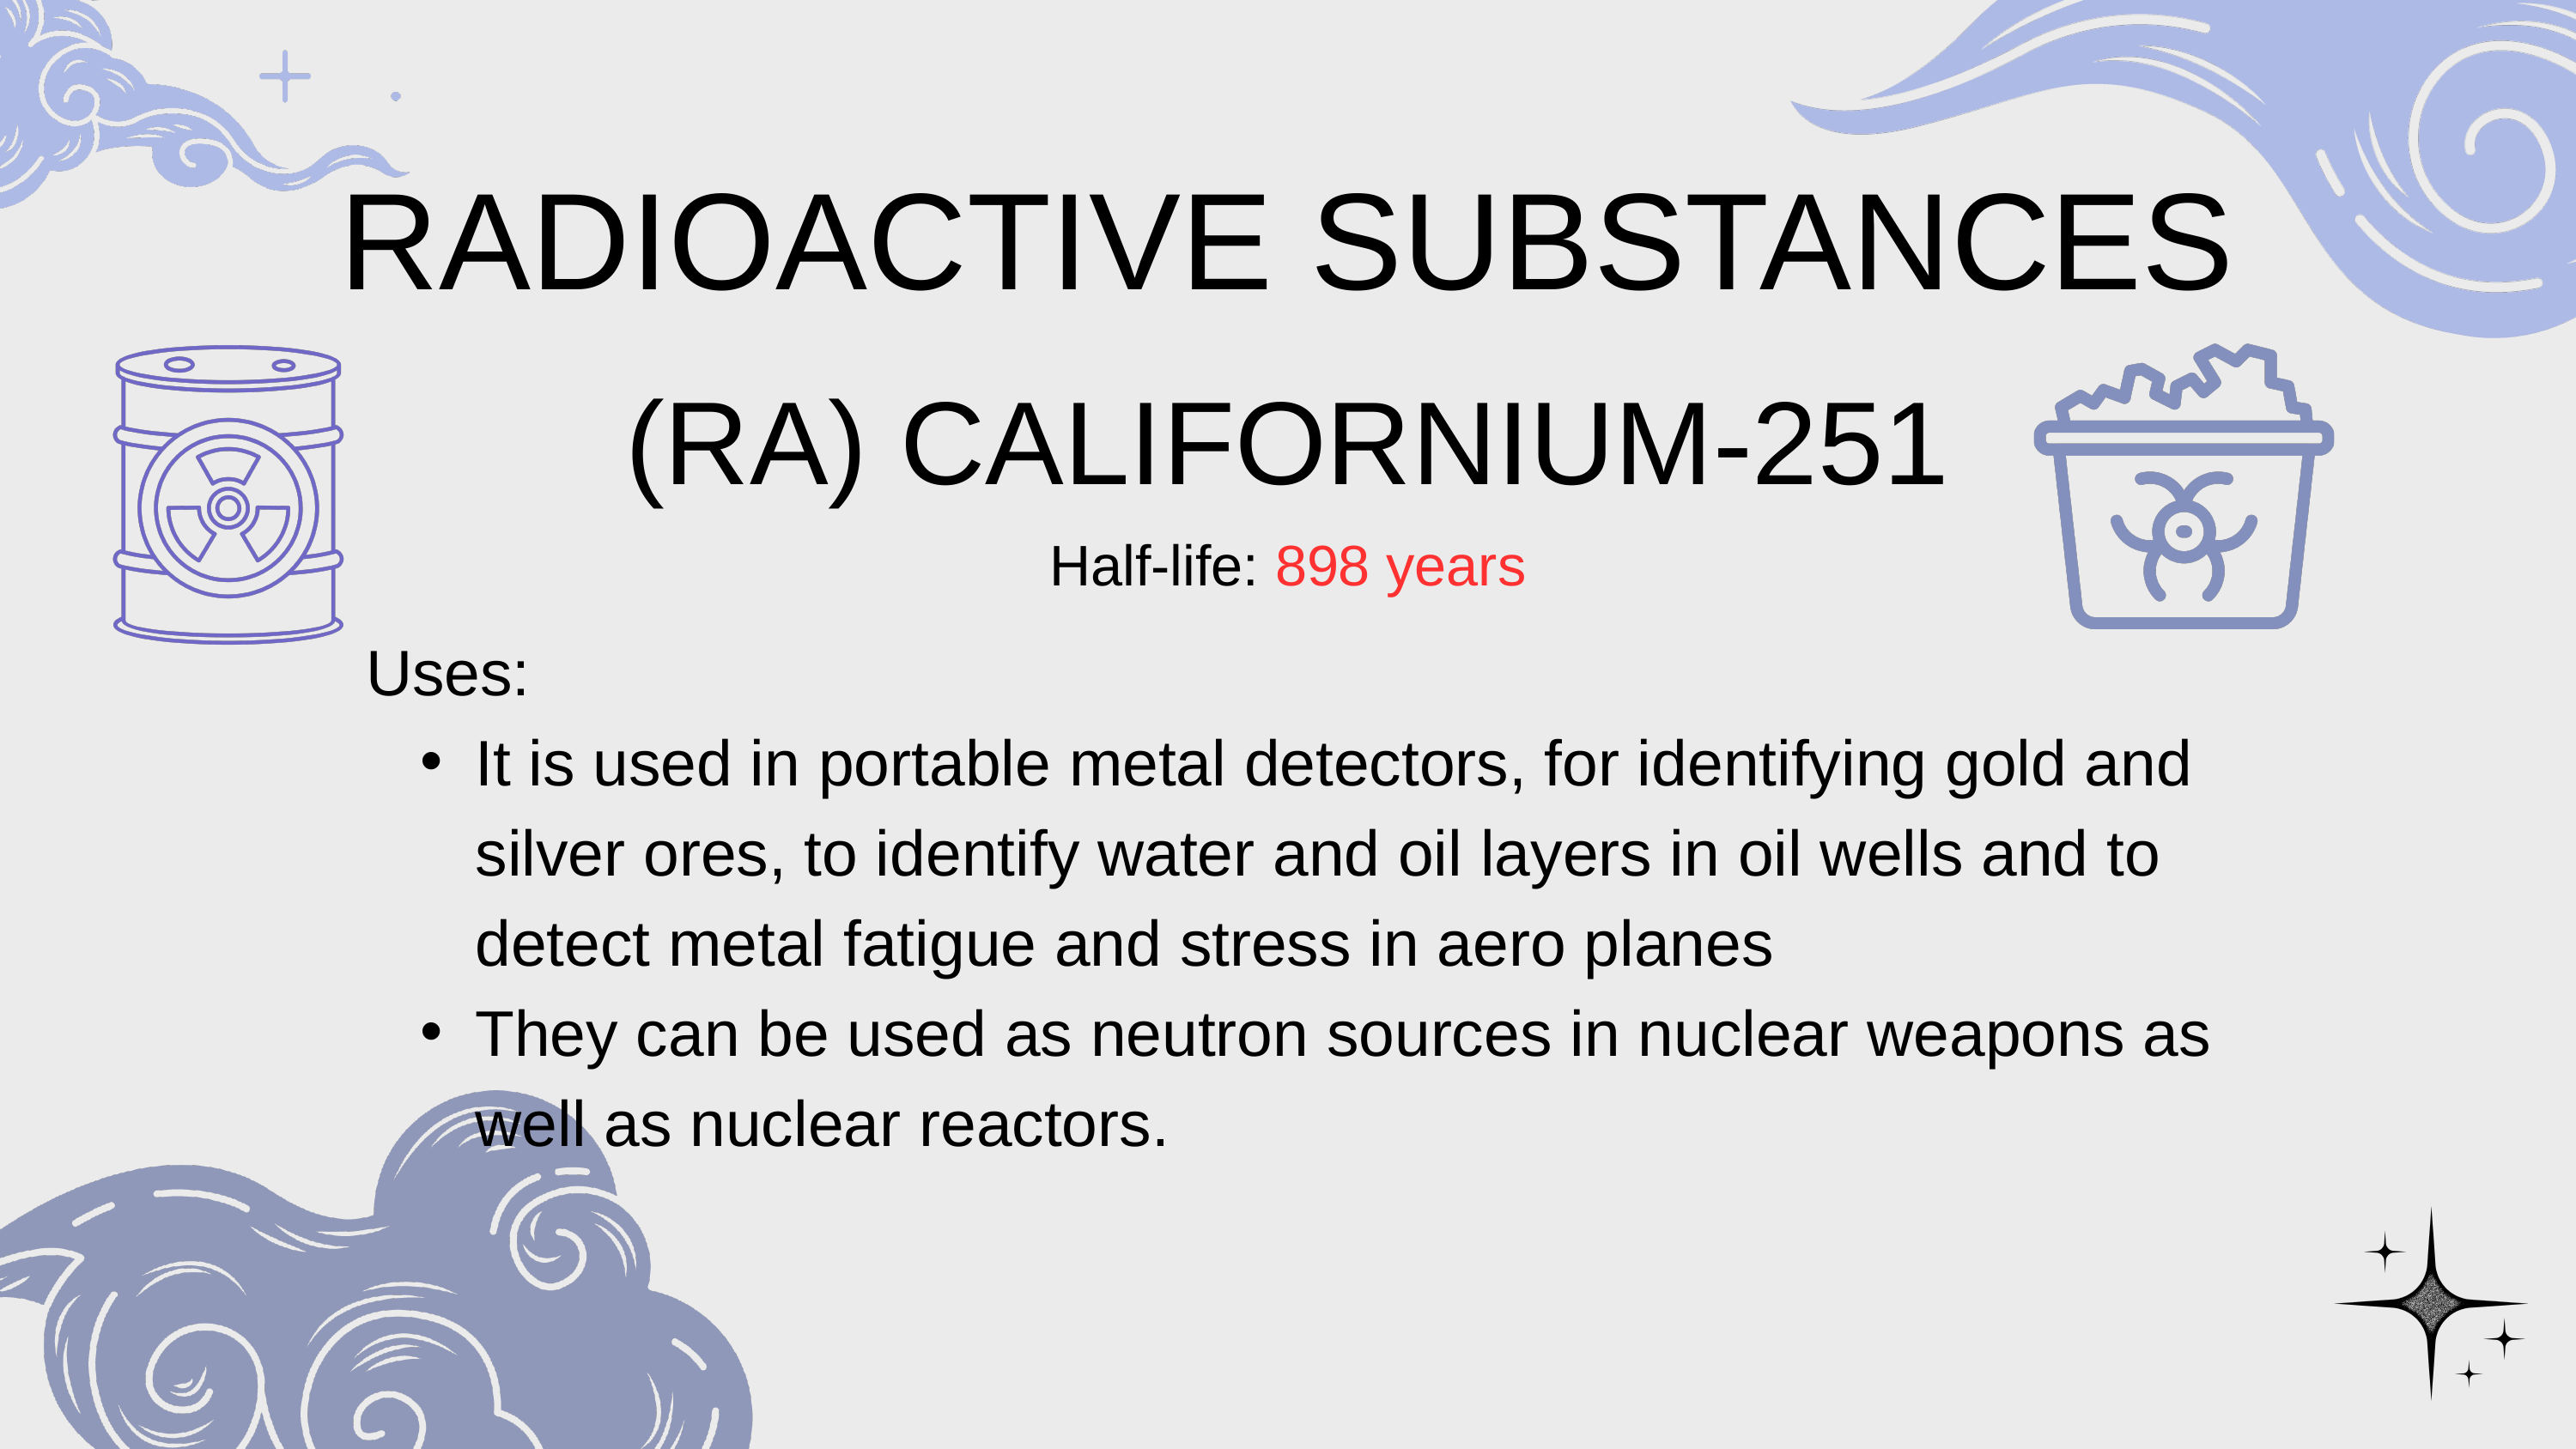

RADIOACTIVE SUBSTANCES
(RA) CALIFORNIUM-251

Half-life: 898 years
Uses:
It is used in portable metal detectors, for identifying gold and silver ores, to identify water and oil layers in oil wells and to detect metal fatigue and stress in aero planes
They can be used as neutron sources in nuclear weapons as well as nuclear reactors.